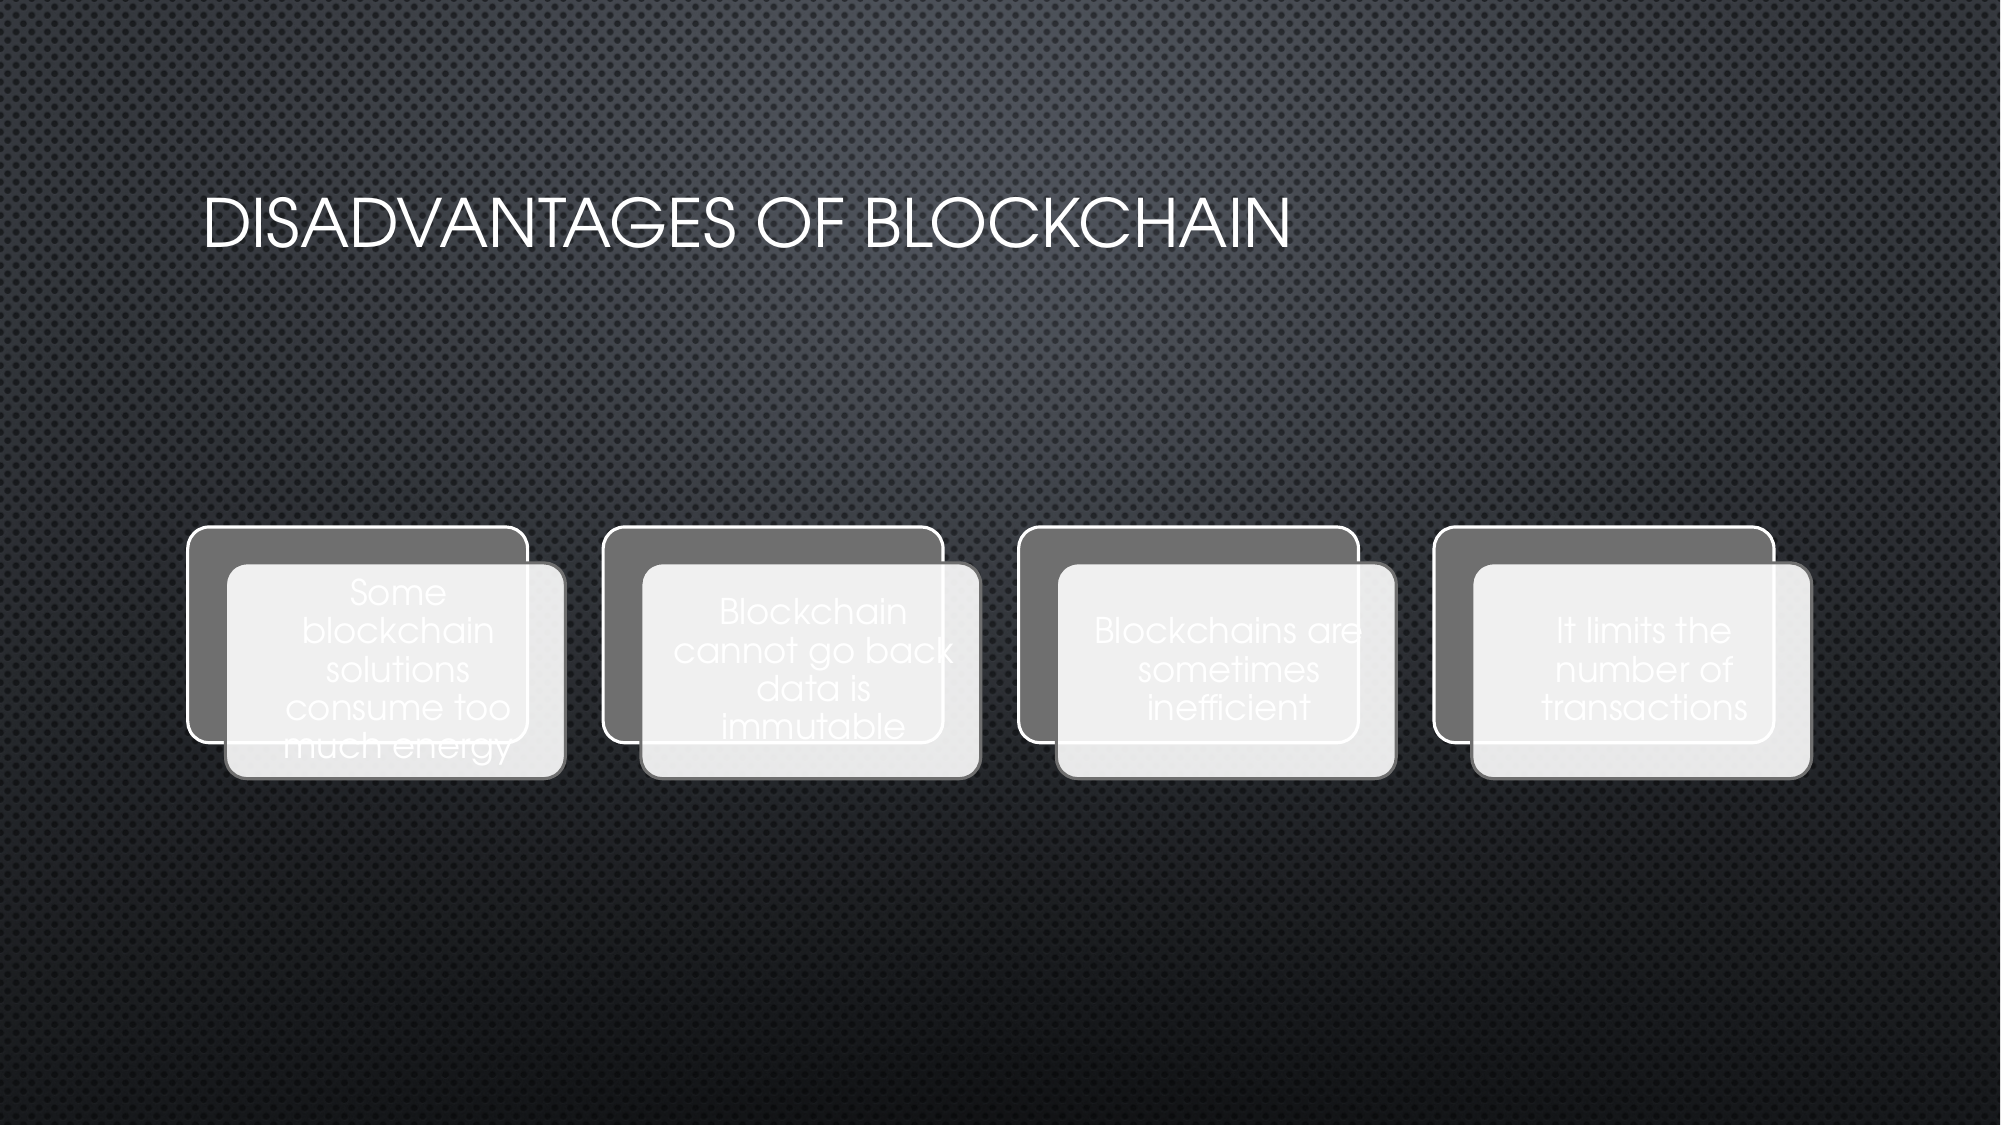

# Disadvantages of blockchain
Some blockchain solutions consume too much energy
Blockchain cannot go back data is immutable
Blockchains are sometimes inefficient
It limits the number of transactions